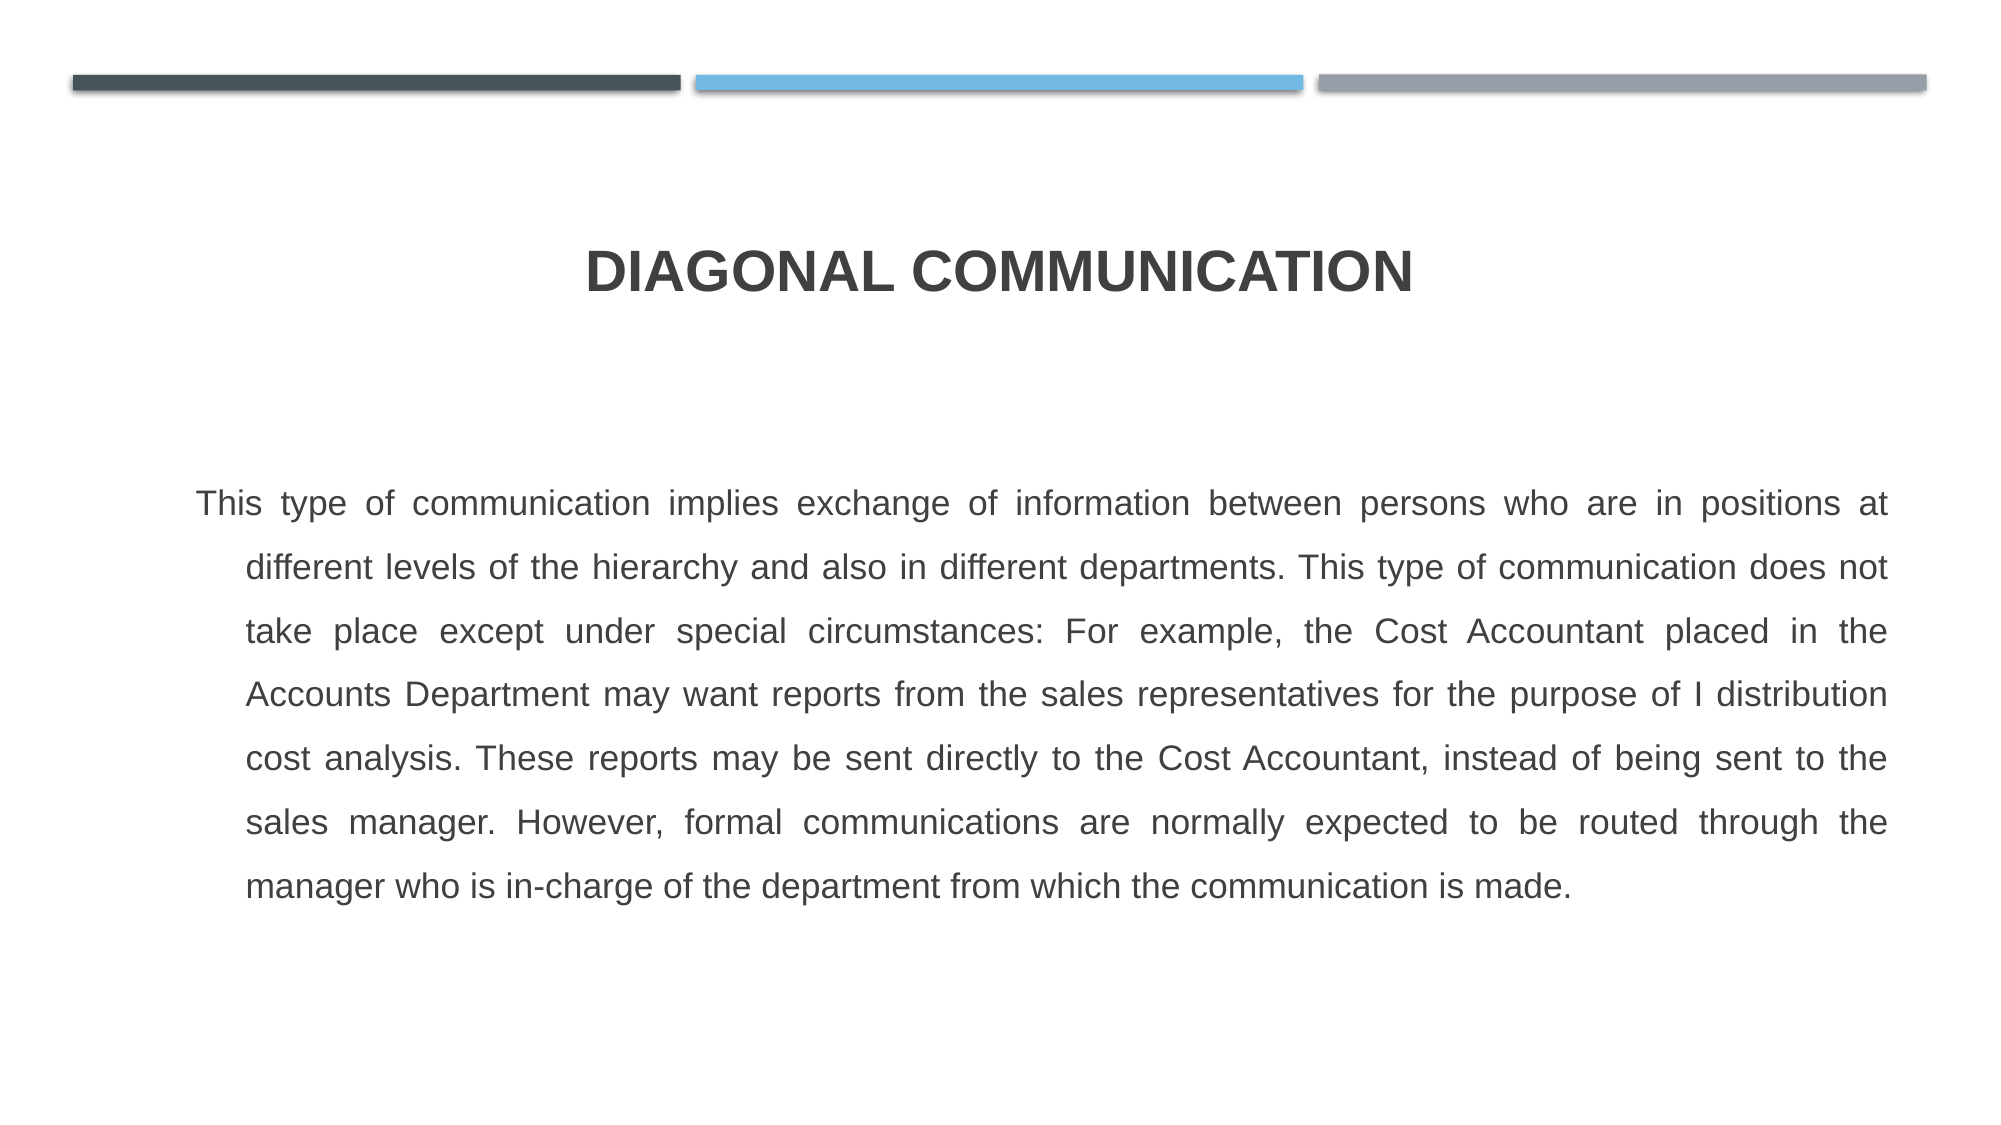

# DIAGONAL COMMUNICATION
This type of communication implies exchange of information between persons who are in positions at different levels of the hierarchy and also in different departments. This type of communication does not take place except under special circumstances: For example, the Cost Accountant placed in the Accounts Department may want reports from the sales representatives for the purpose of I distribution cost analysis. These reports may be sent directly to the Cost Accountant, instead of being sent to the sales manager. However, formal communications are normally expected to be routed through the manager who is in-charge of the department from which the communication is made.